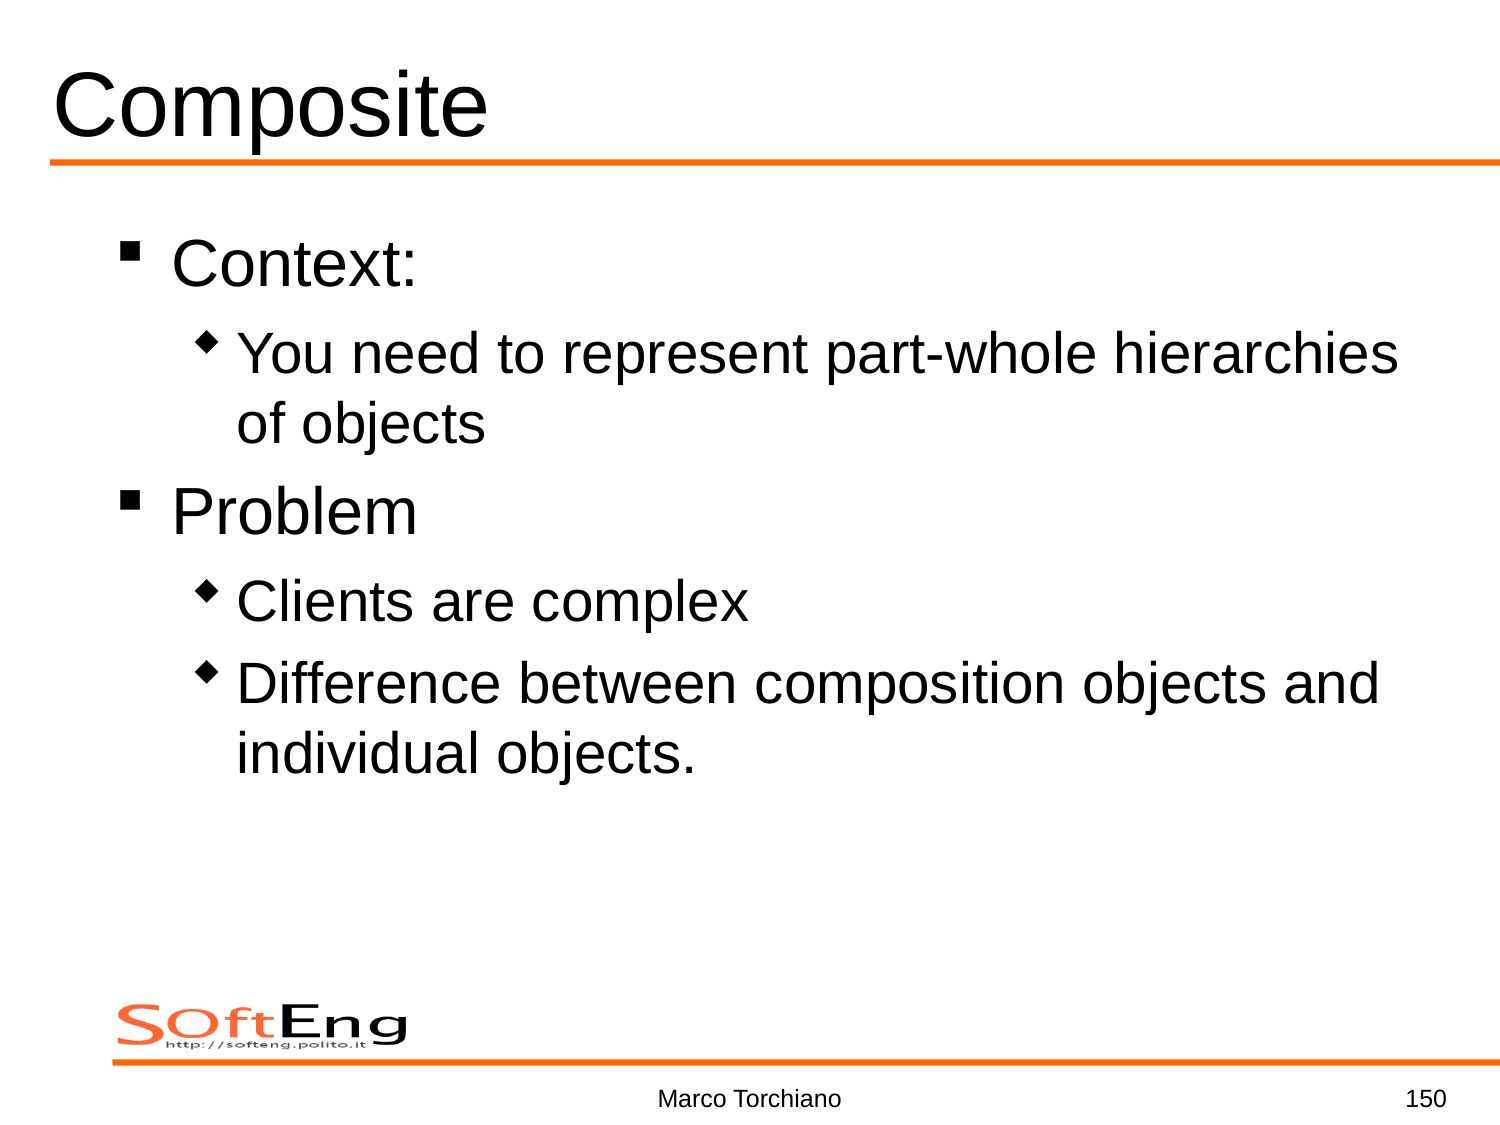

Composite
Context:
You need to represent part-whole hierarchies of objects
Problem
Clients are complex
Difference between composition objects and individual objects.
Marco Torchiano
150